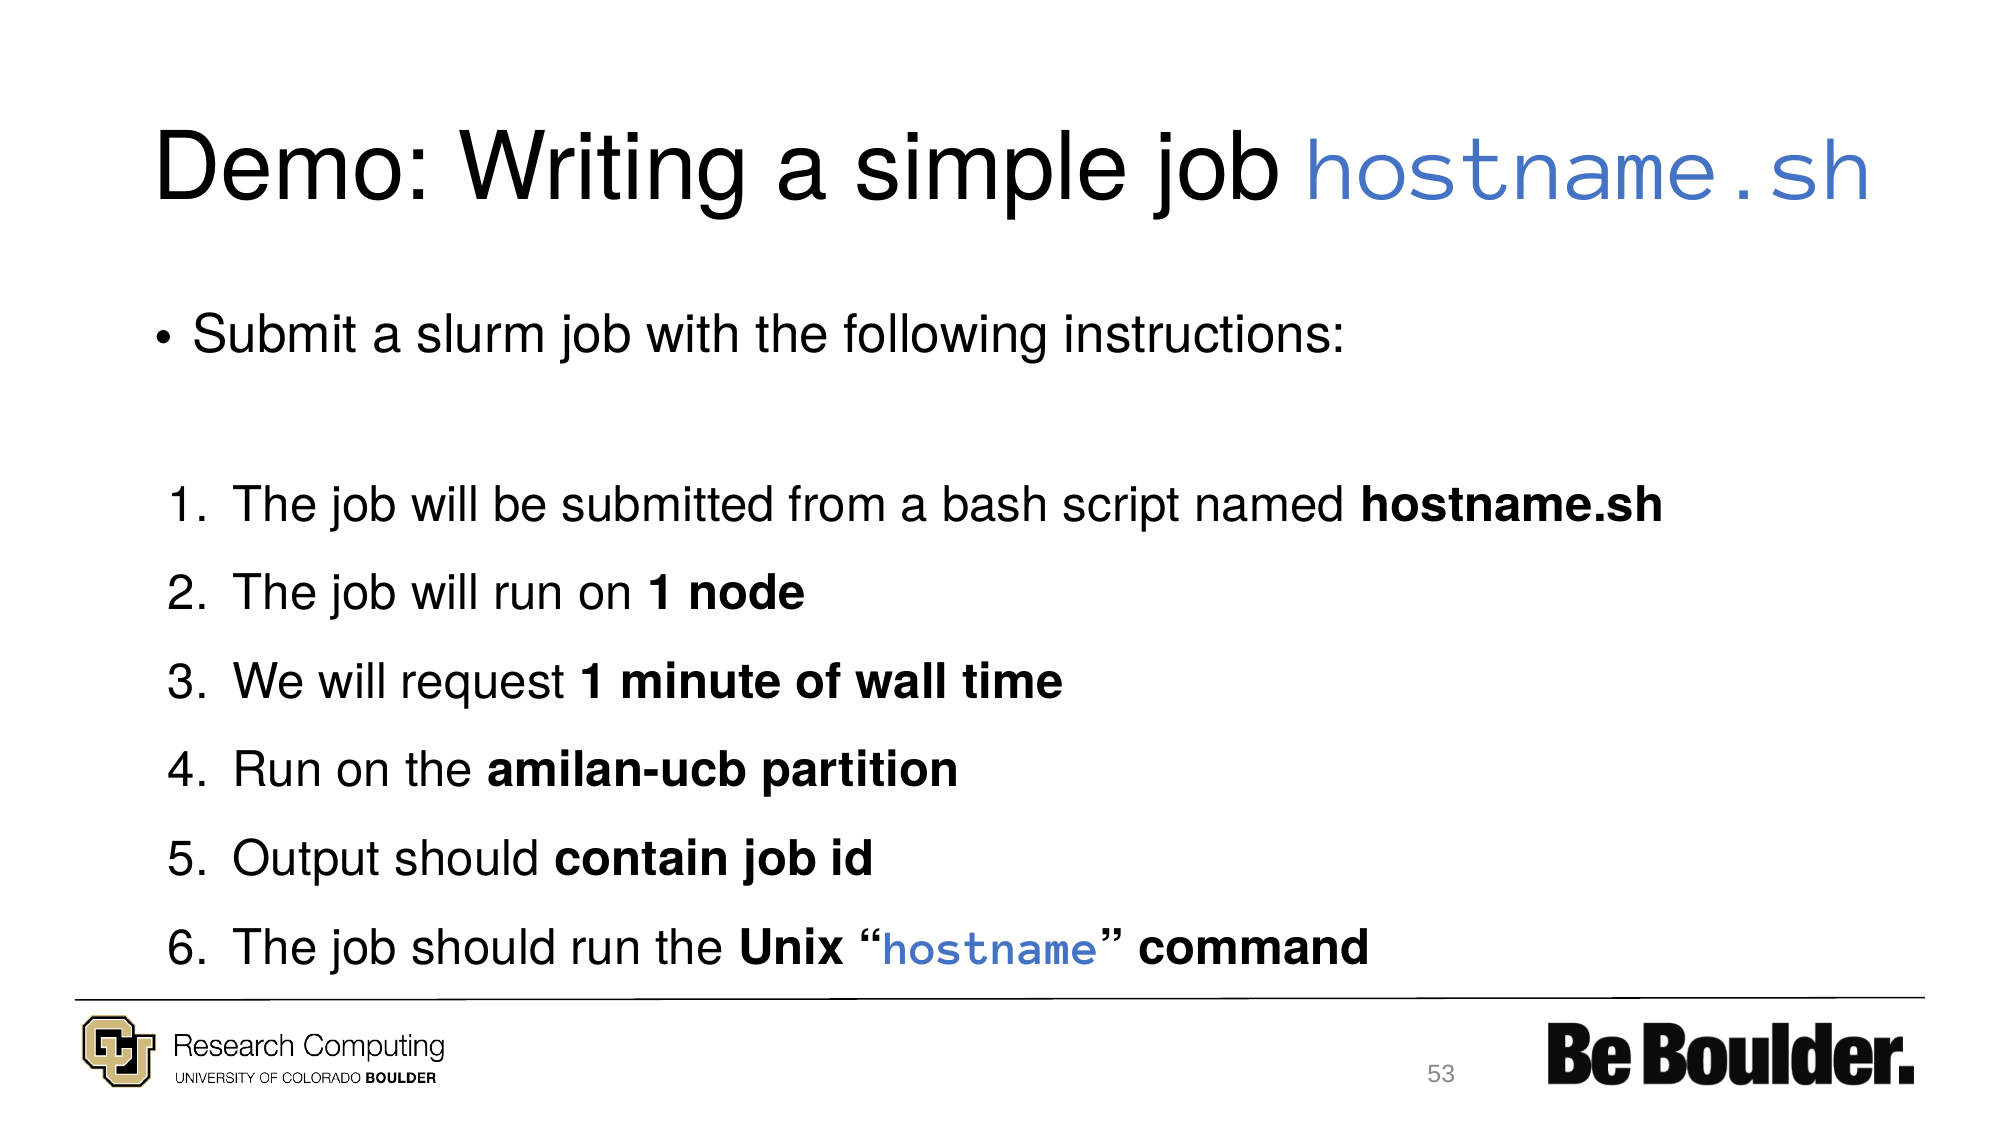

# Demo: Writing a simple job hostname.sh
Submit a slurm job with the following instructions:

The job will be submitted from a bash script named hostname.sh
The job will run on 1 node
We will request 1 minute of wall time
Run on the amilan-ucb partition
Output should contain job id
The job should run the Unix “hostname” command

53